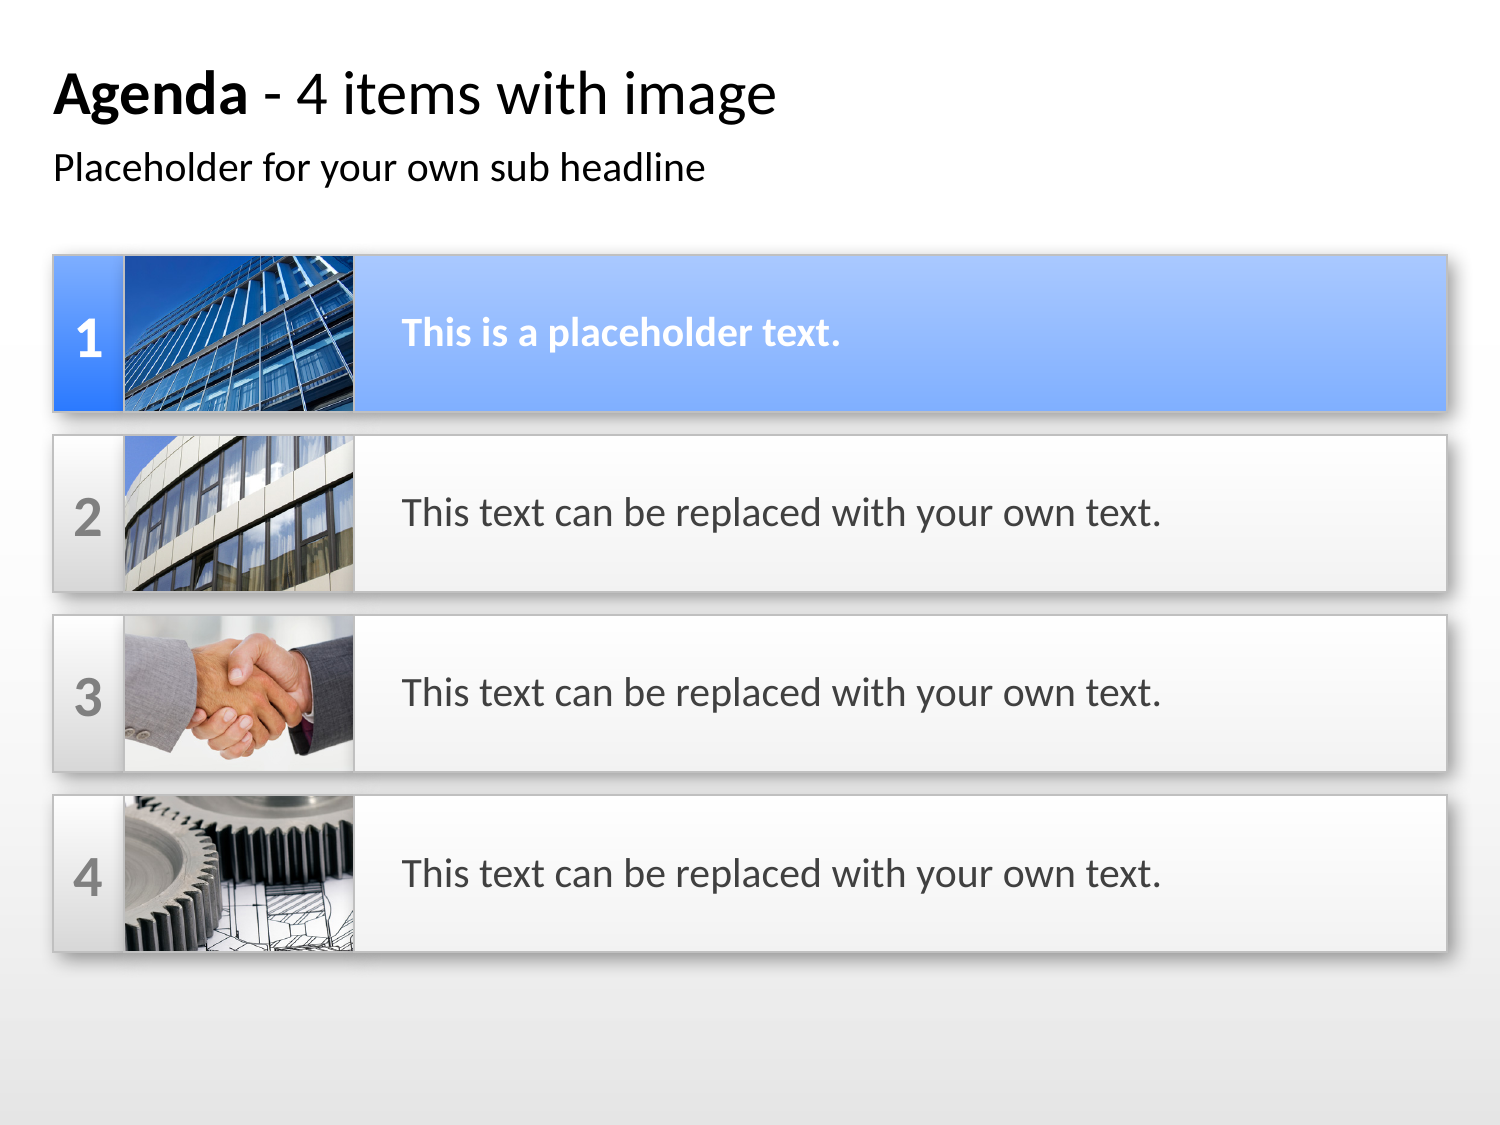

# Agenda - 4 items with image
Placeholder for your own sub headline
1

This is a placeholder text.
2

This text can be replaced with your own text.
3

This text can be replaced with your own text.
4

This text can be replaced with your own text.